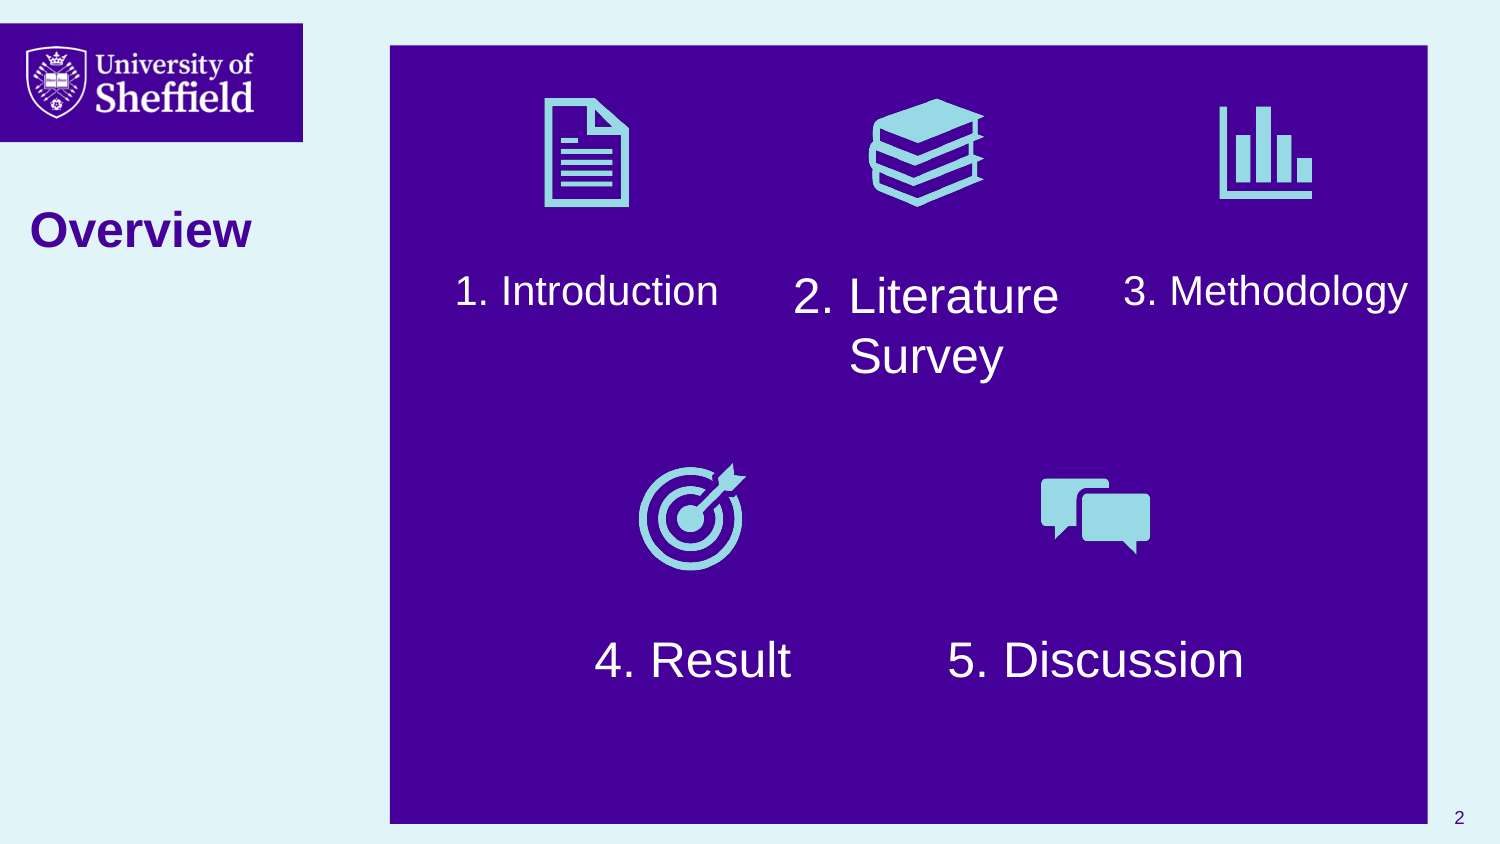

1. Introduction
2. Literature Survey
3. Methodology
4. Result
5. Discussion
# Overview
2